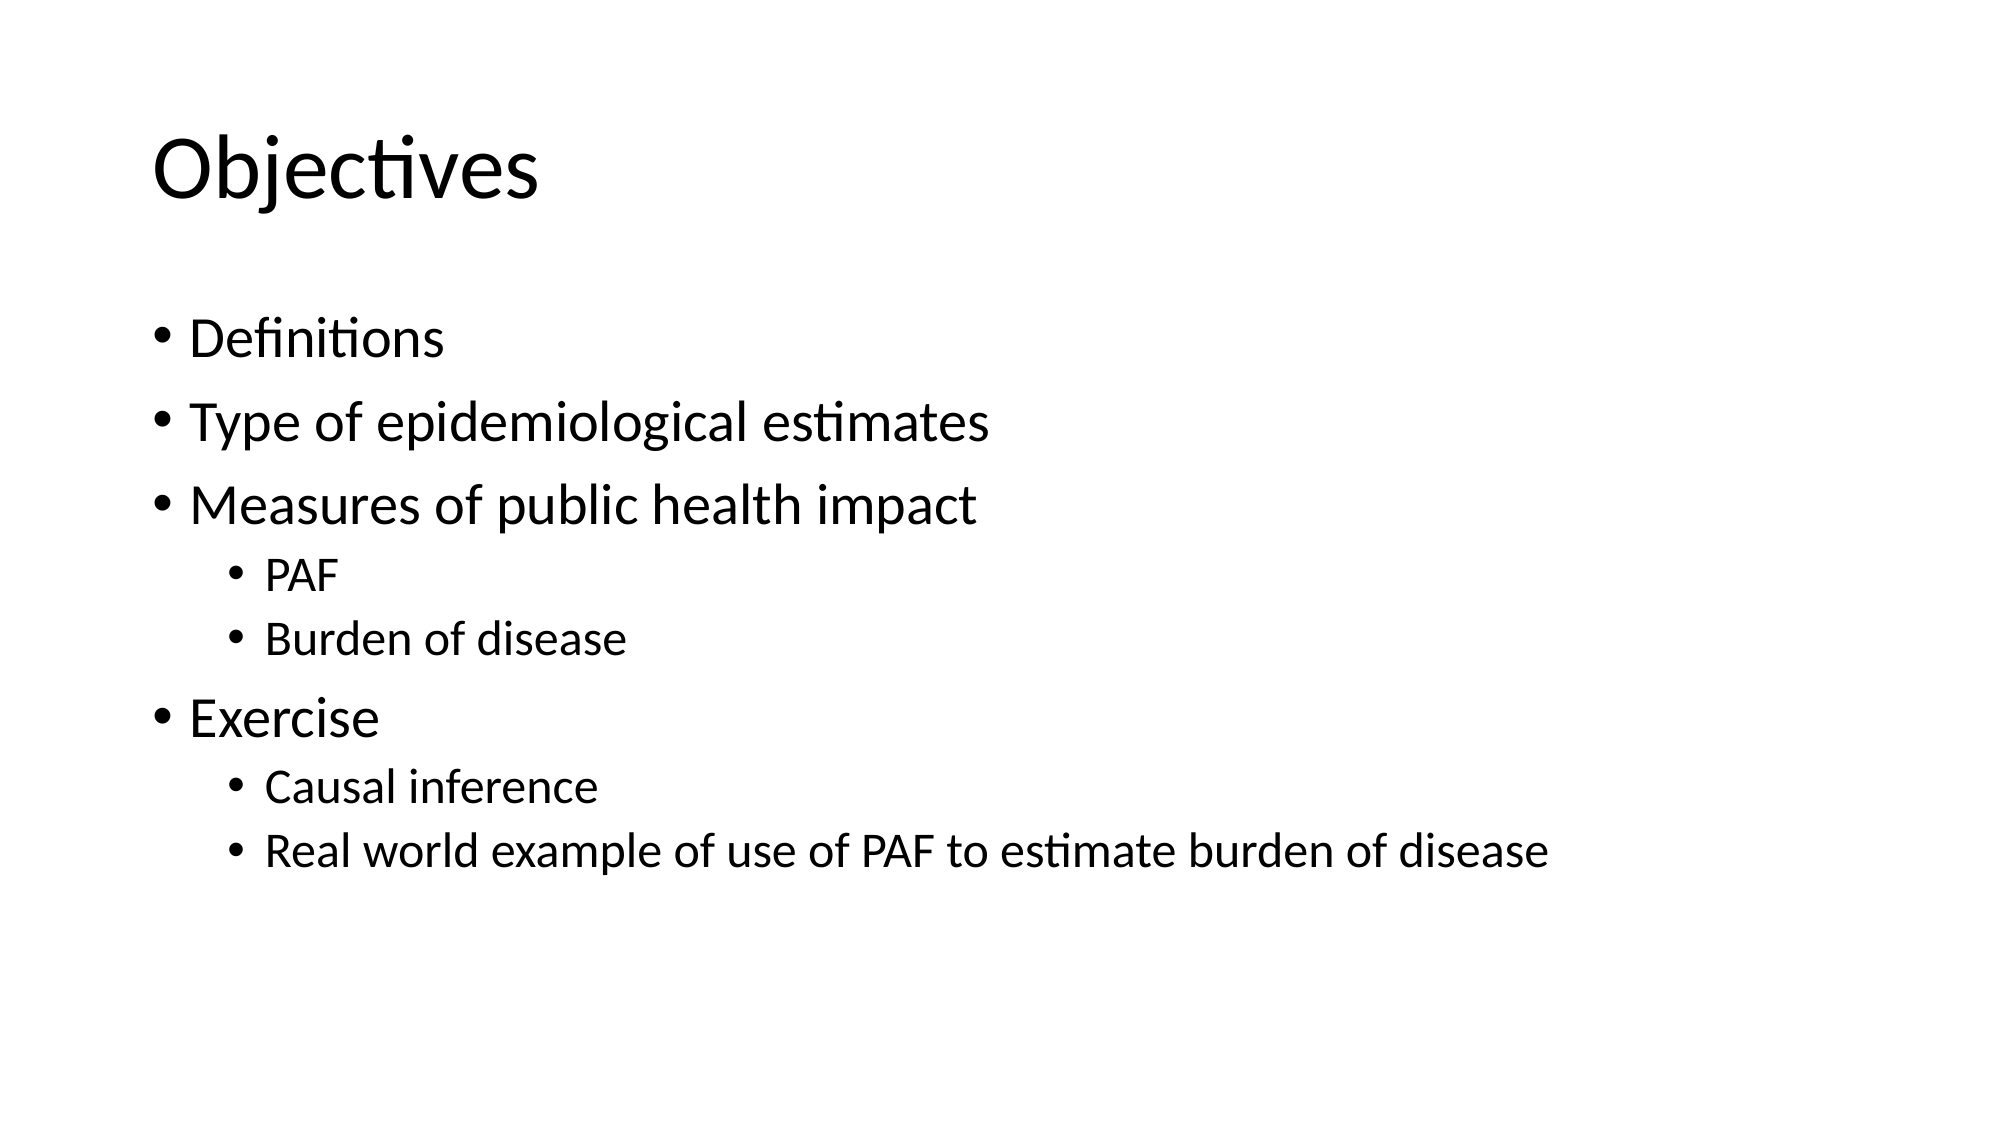

# Objectives
Definitions
Type of epidemiological estimates
Measures of public health impact
PAF
Burden of disease
Exercise
Causal inference
Real world example of use of PAF to estimate burden of disease